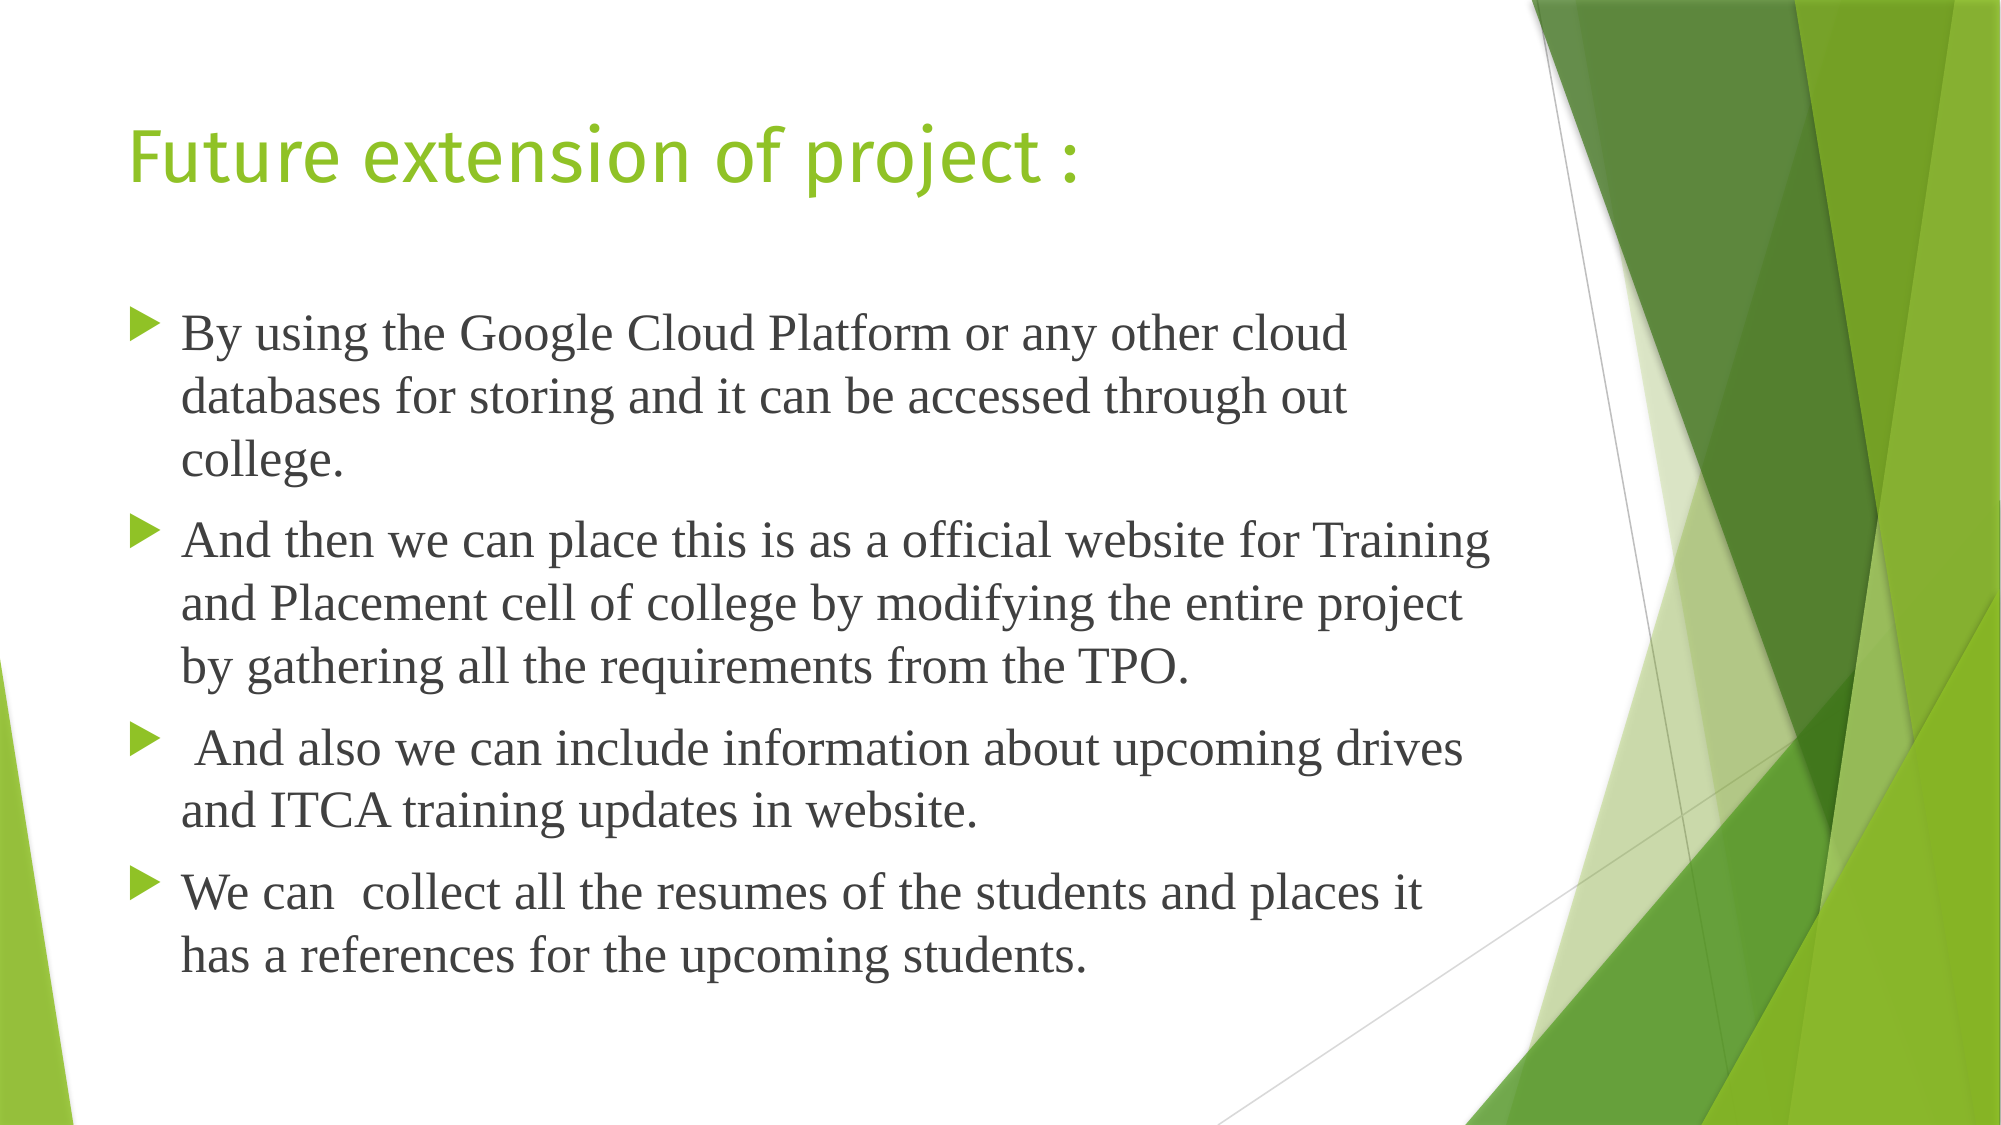

# Future extension of project :
By using the Google Cloud Platform or any other cloud databases for storing and it can be accessed through out college.
And then we can place this is as a official website for Training and Placement cell of college by modifying the entire project by gathering all the requirements from the TPO.
 And also we can include information about upcoming drives and ITCA training updates in website.
We can  collect all the resumes of the students and places it has a references for the upcoming students.